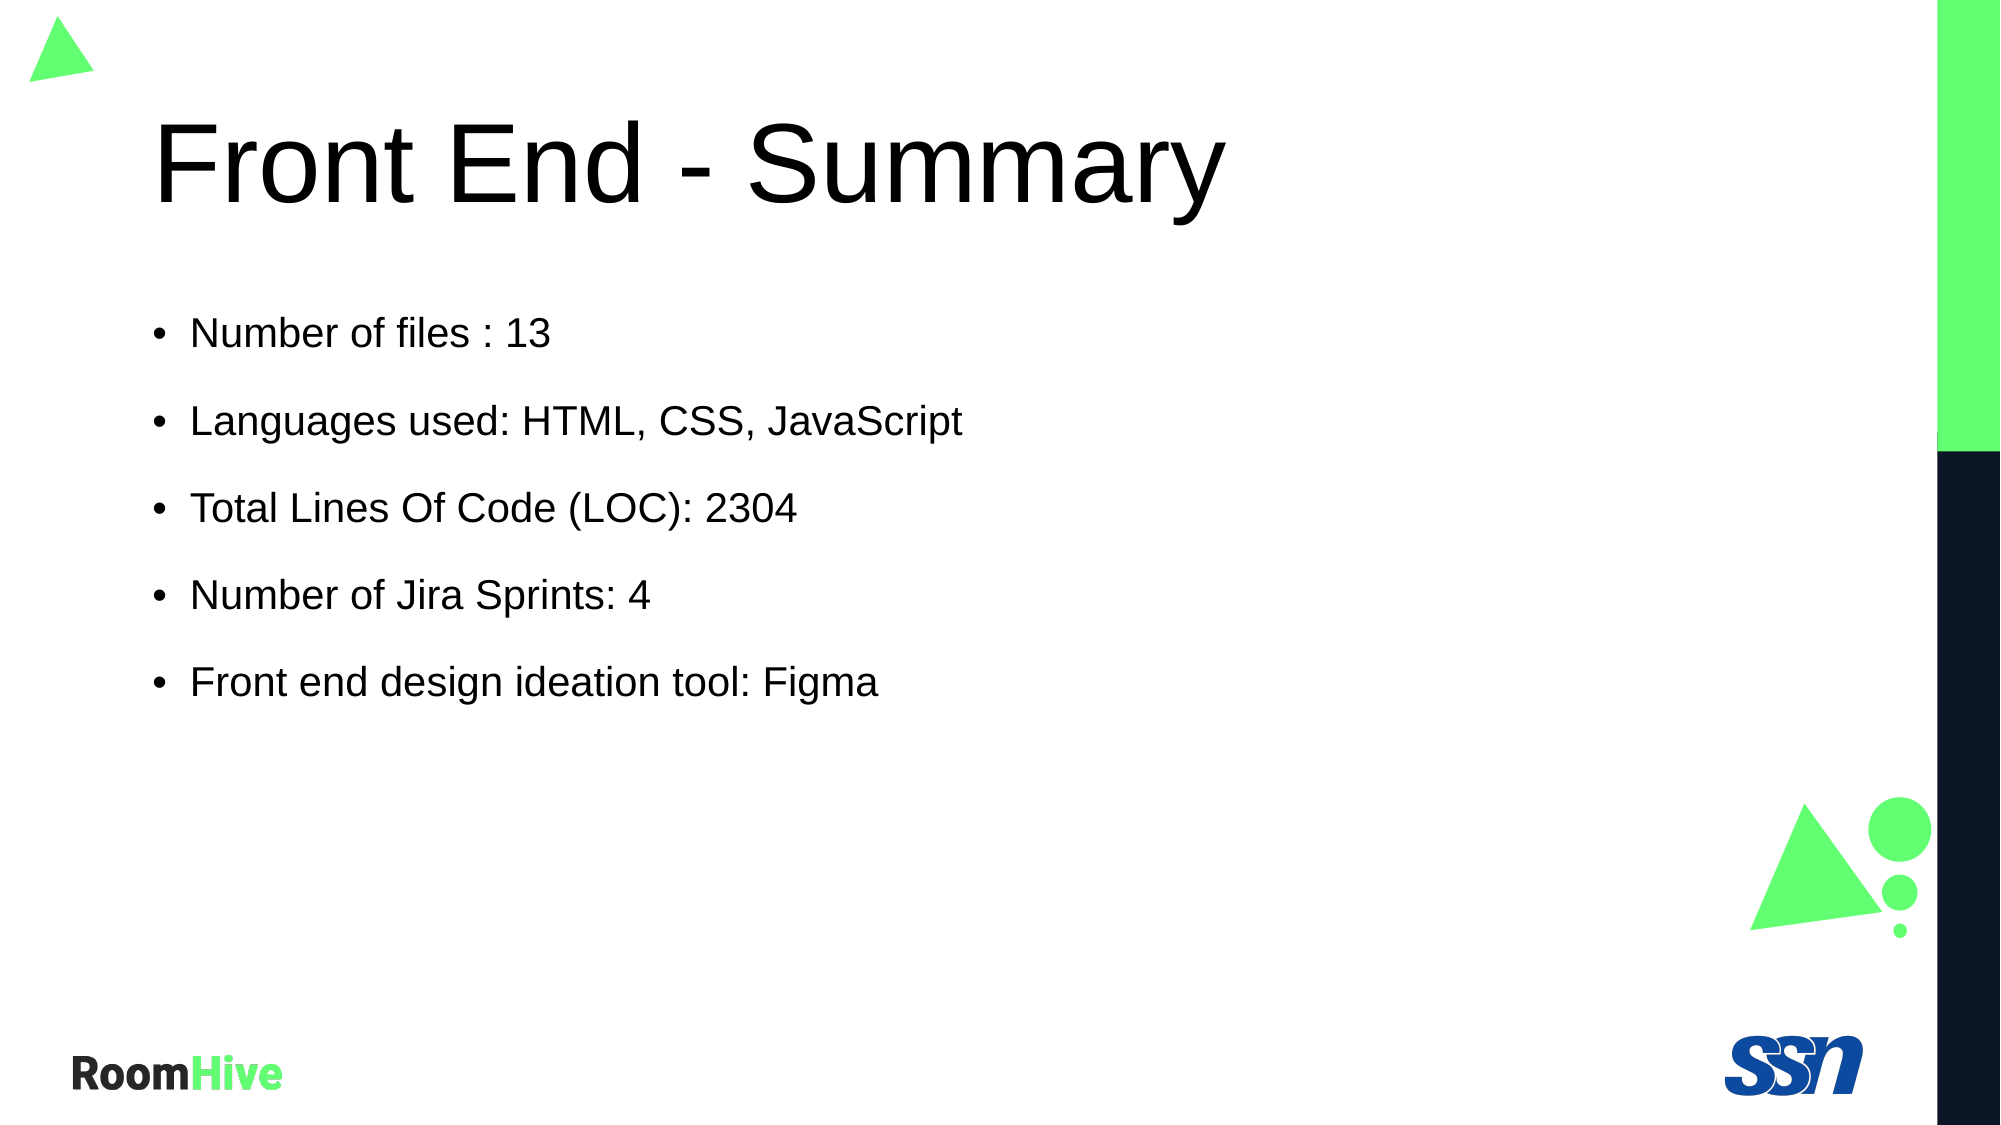

# Front End - Summary
Number of files : 13
Languages used: HTML, CSS, JavaScript
Total Lines Of Code (LOC): 2304
Number of Jira Sprints: 4
Front end design ideation tool: Figma